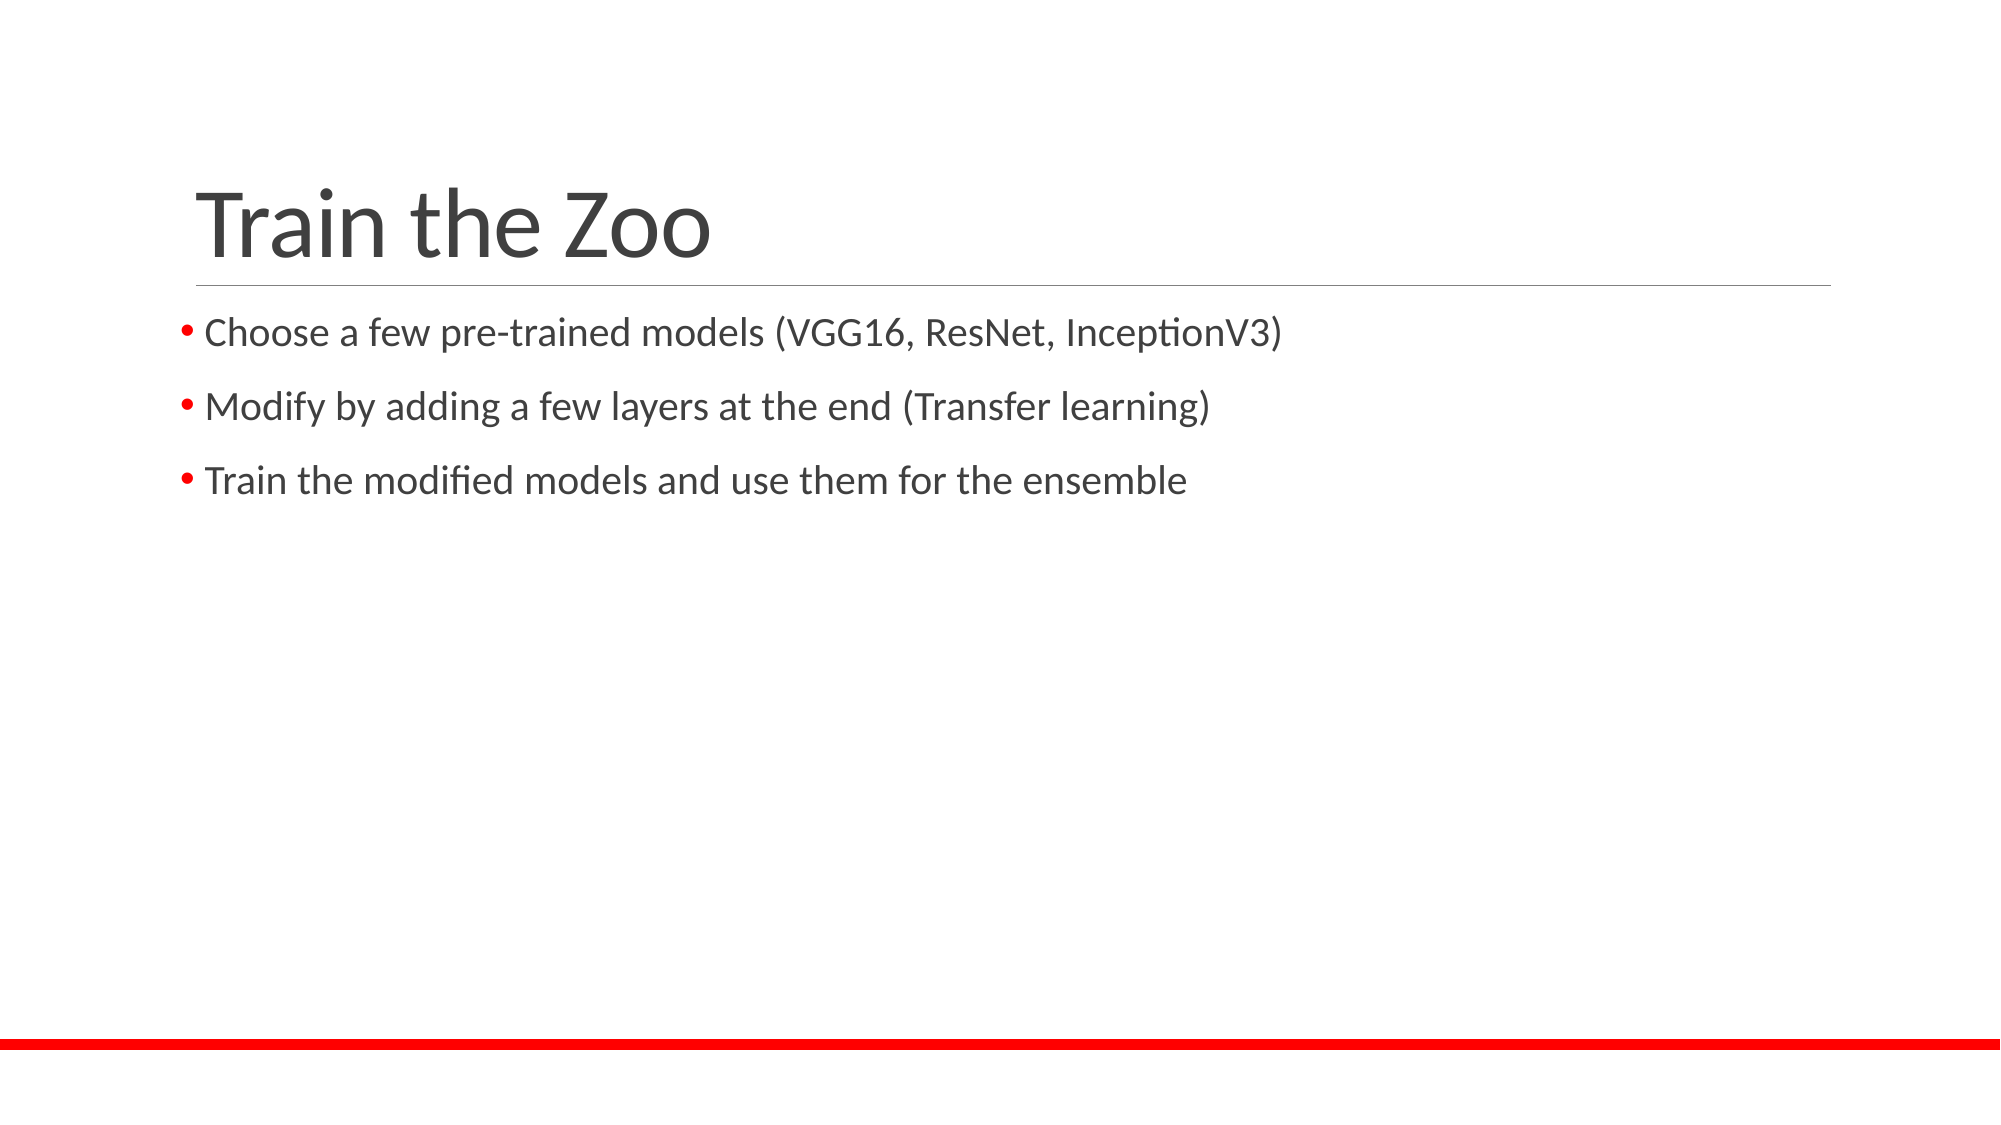

# Train the Zoo
 Choose a few pre-trained models (VGG16, ResNet, InceptionV3)
 Modify by adding a few layers at the end (Transfer learning)
 Train the modified models and use them for the ensemble